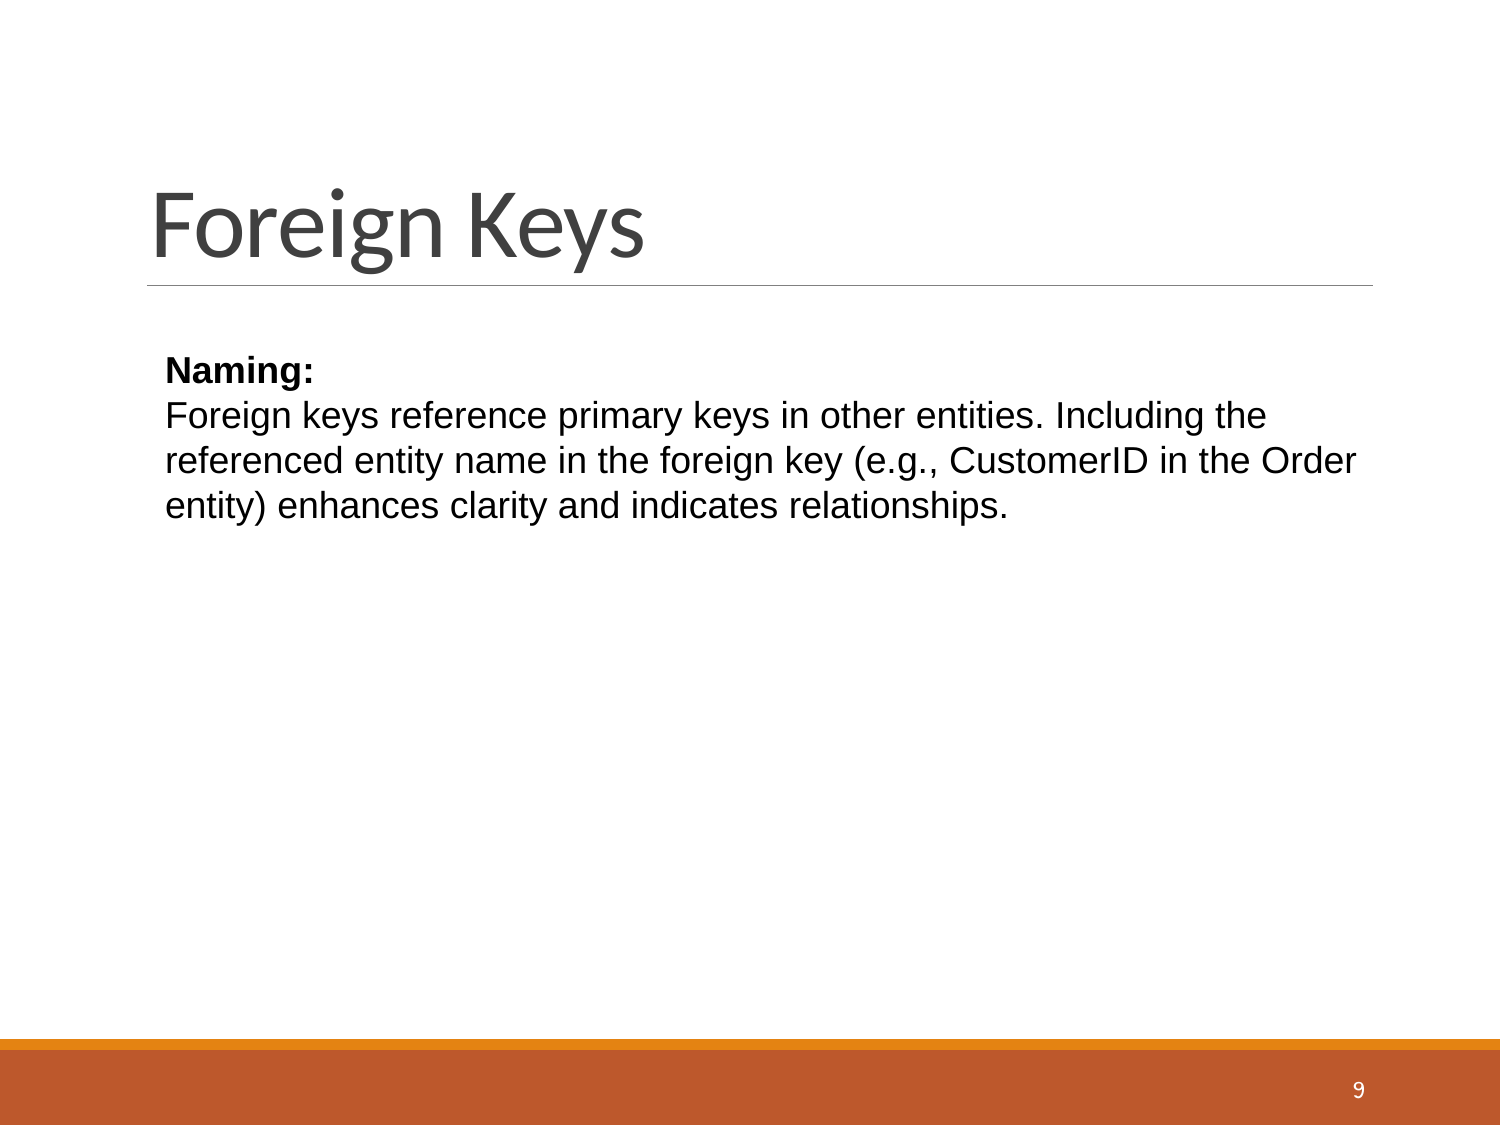

# Foreign Keys
Naming:
Foreign keys reference primary keys in other entities. Including the referenced entity name in the foreign key (e.g., CustomerID in the Order entity) enhances clarity and indicates relationships.
9